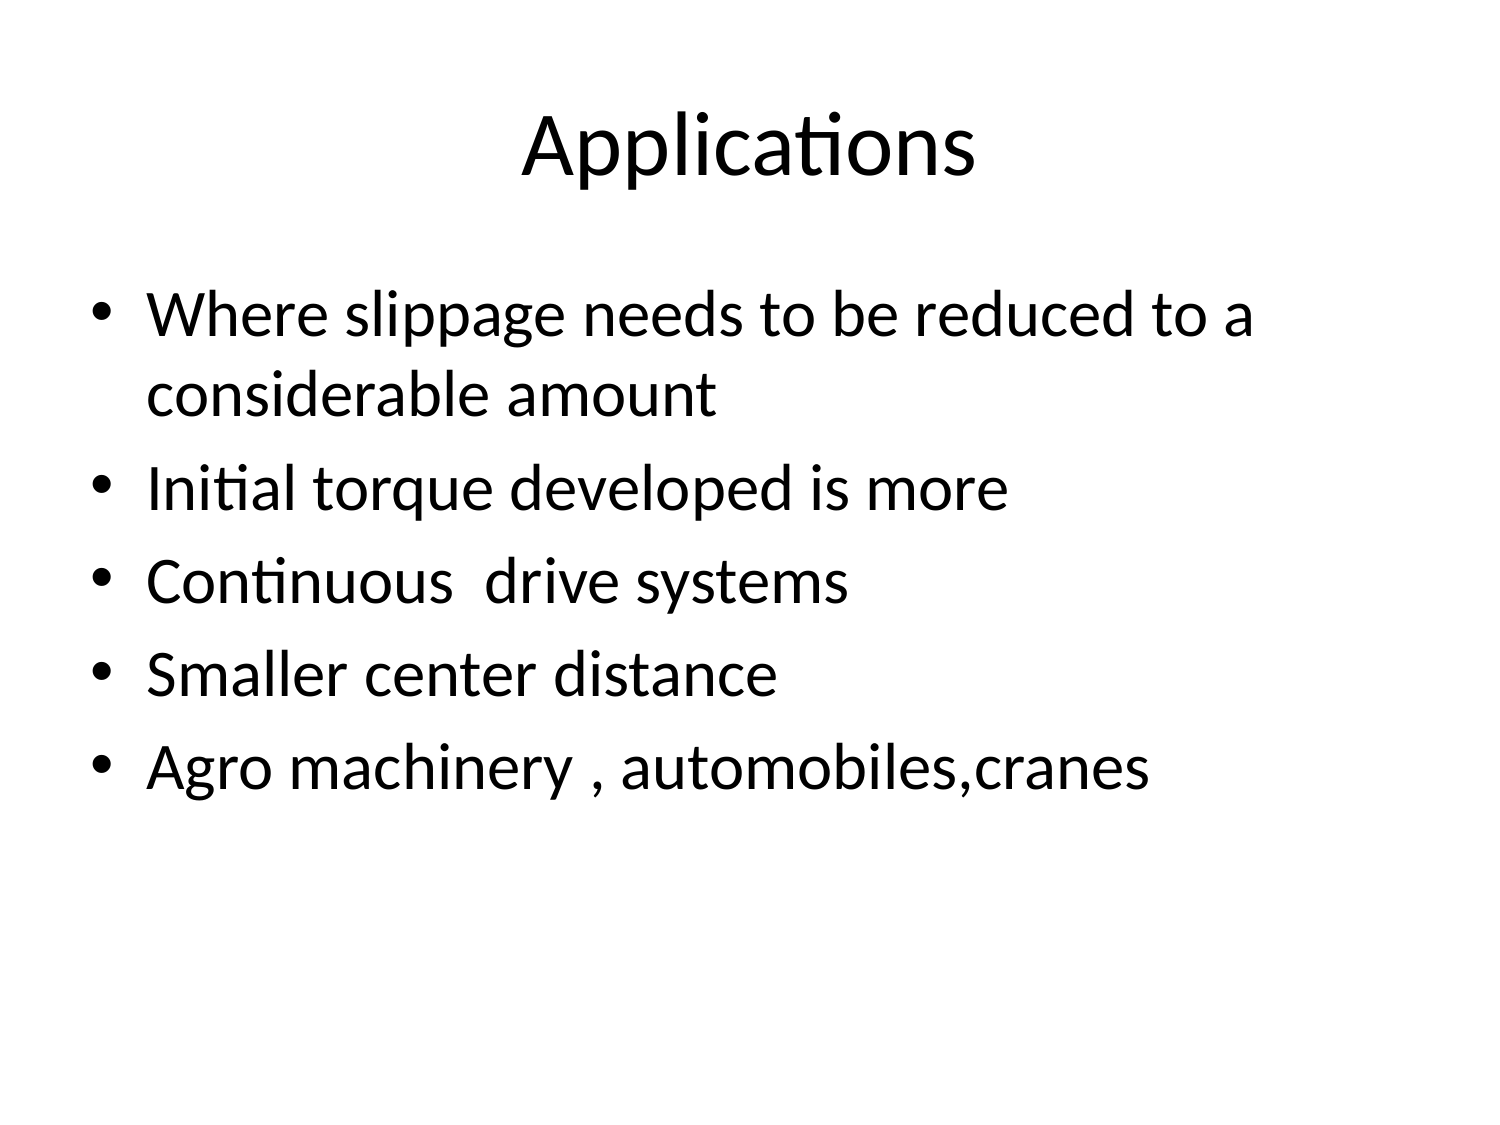

# Applications
Where slippage needs to be reduced to a considerable amount
Initial torque developed is more
Continuous  drive systems
Smaller center distance
Agro machinery , automobiles,cranes